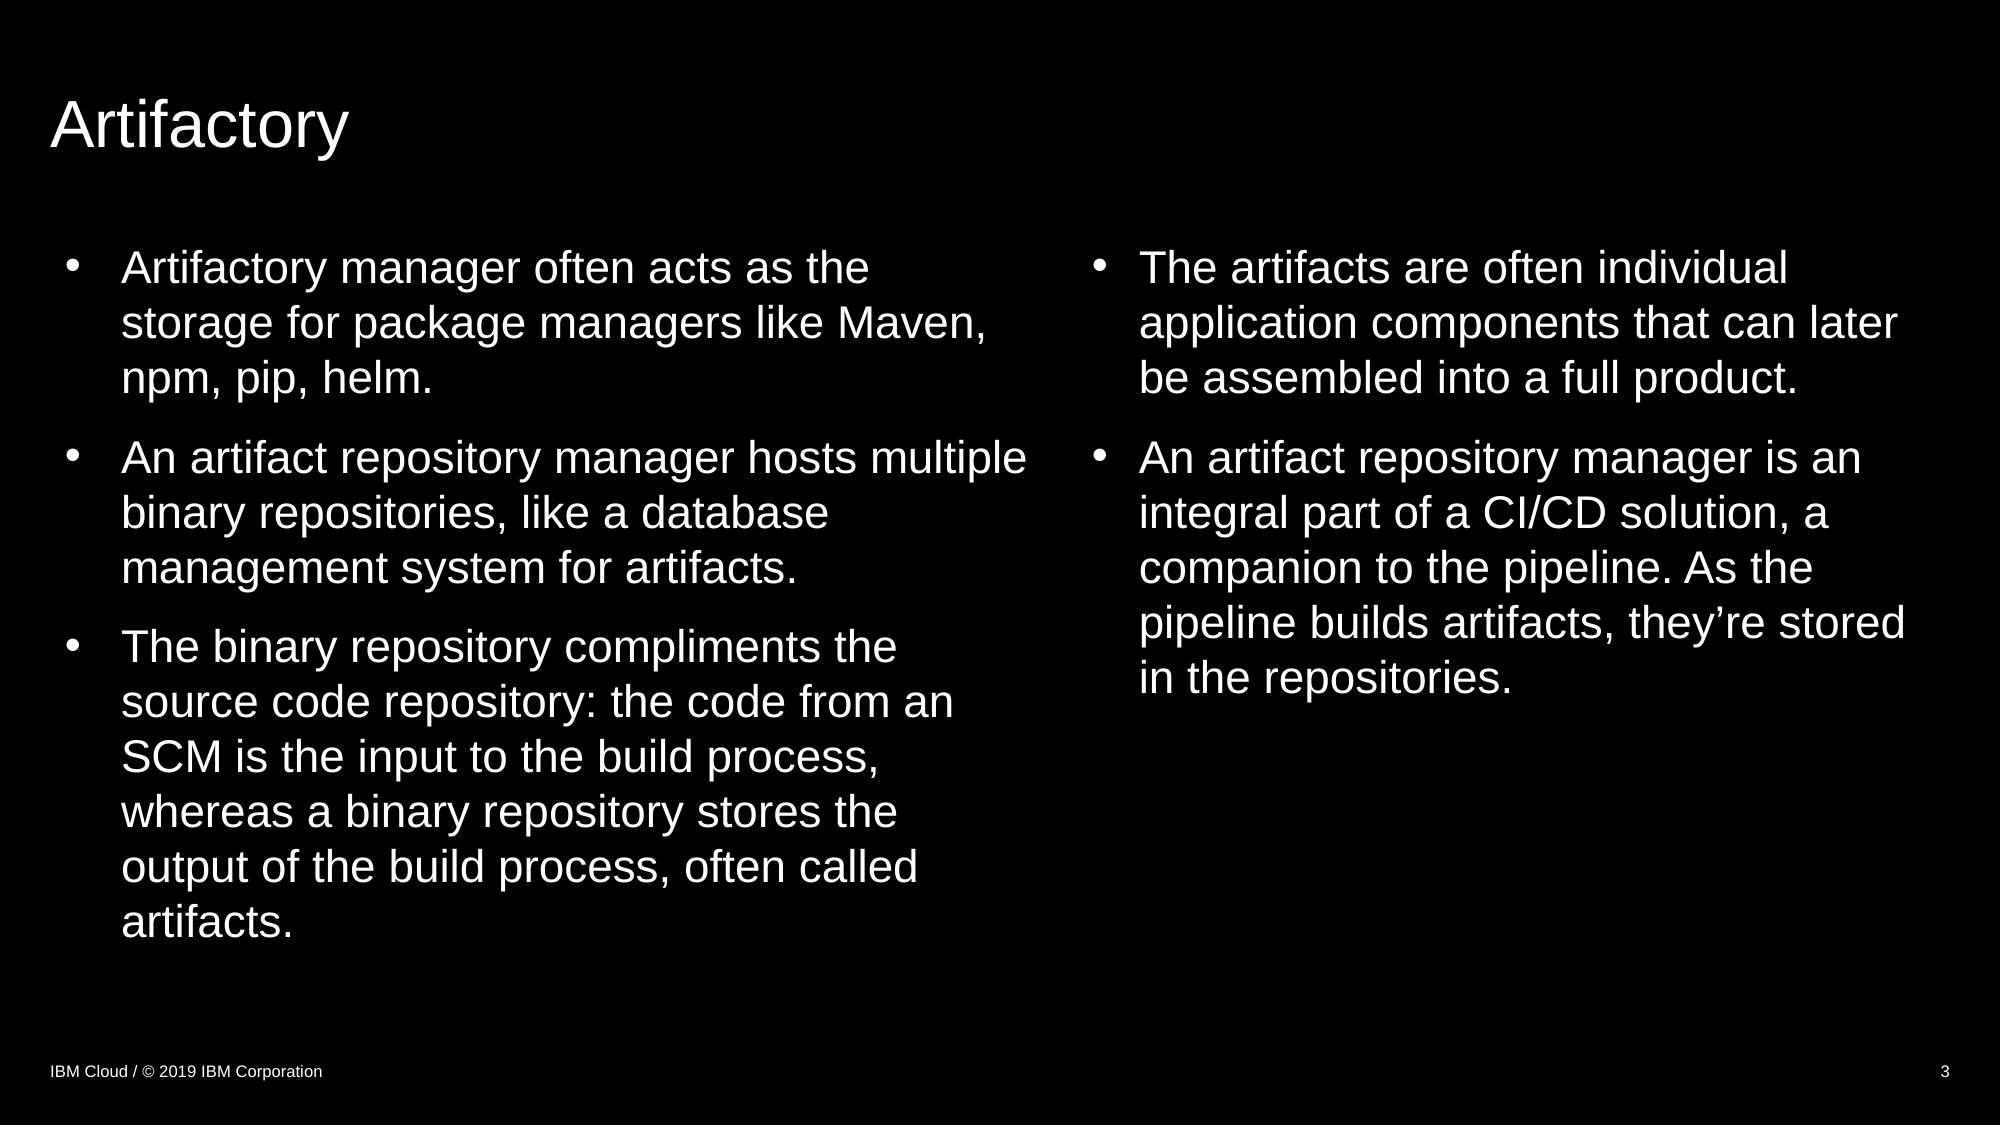

# Artifactory
Artifactory manager often acts as the storage for package managers like Maven, npm, pip, helm.
An artifact repository manager hosts multiple binary repositories, like a database management system for artifacts.
The binary repository compliments the source code repository: the code from an SCM is the input to the build process, whereas a binary repository stores the output of the build process, often called artifacts.
The artifacts are often individual application components that can later be assembled into a full product.
An artifact repository manager is an integral part of a CI/CD solution, a companion to the pipeline. As the pipeline builds artifacts, they’re stored in the repositories.
IBM Cloud / © 2019 IBM Corporation
3